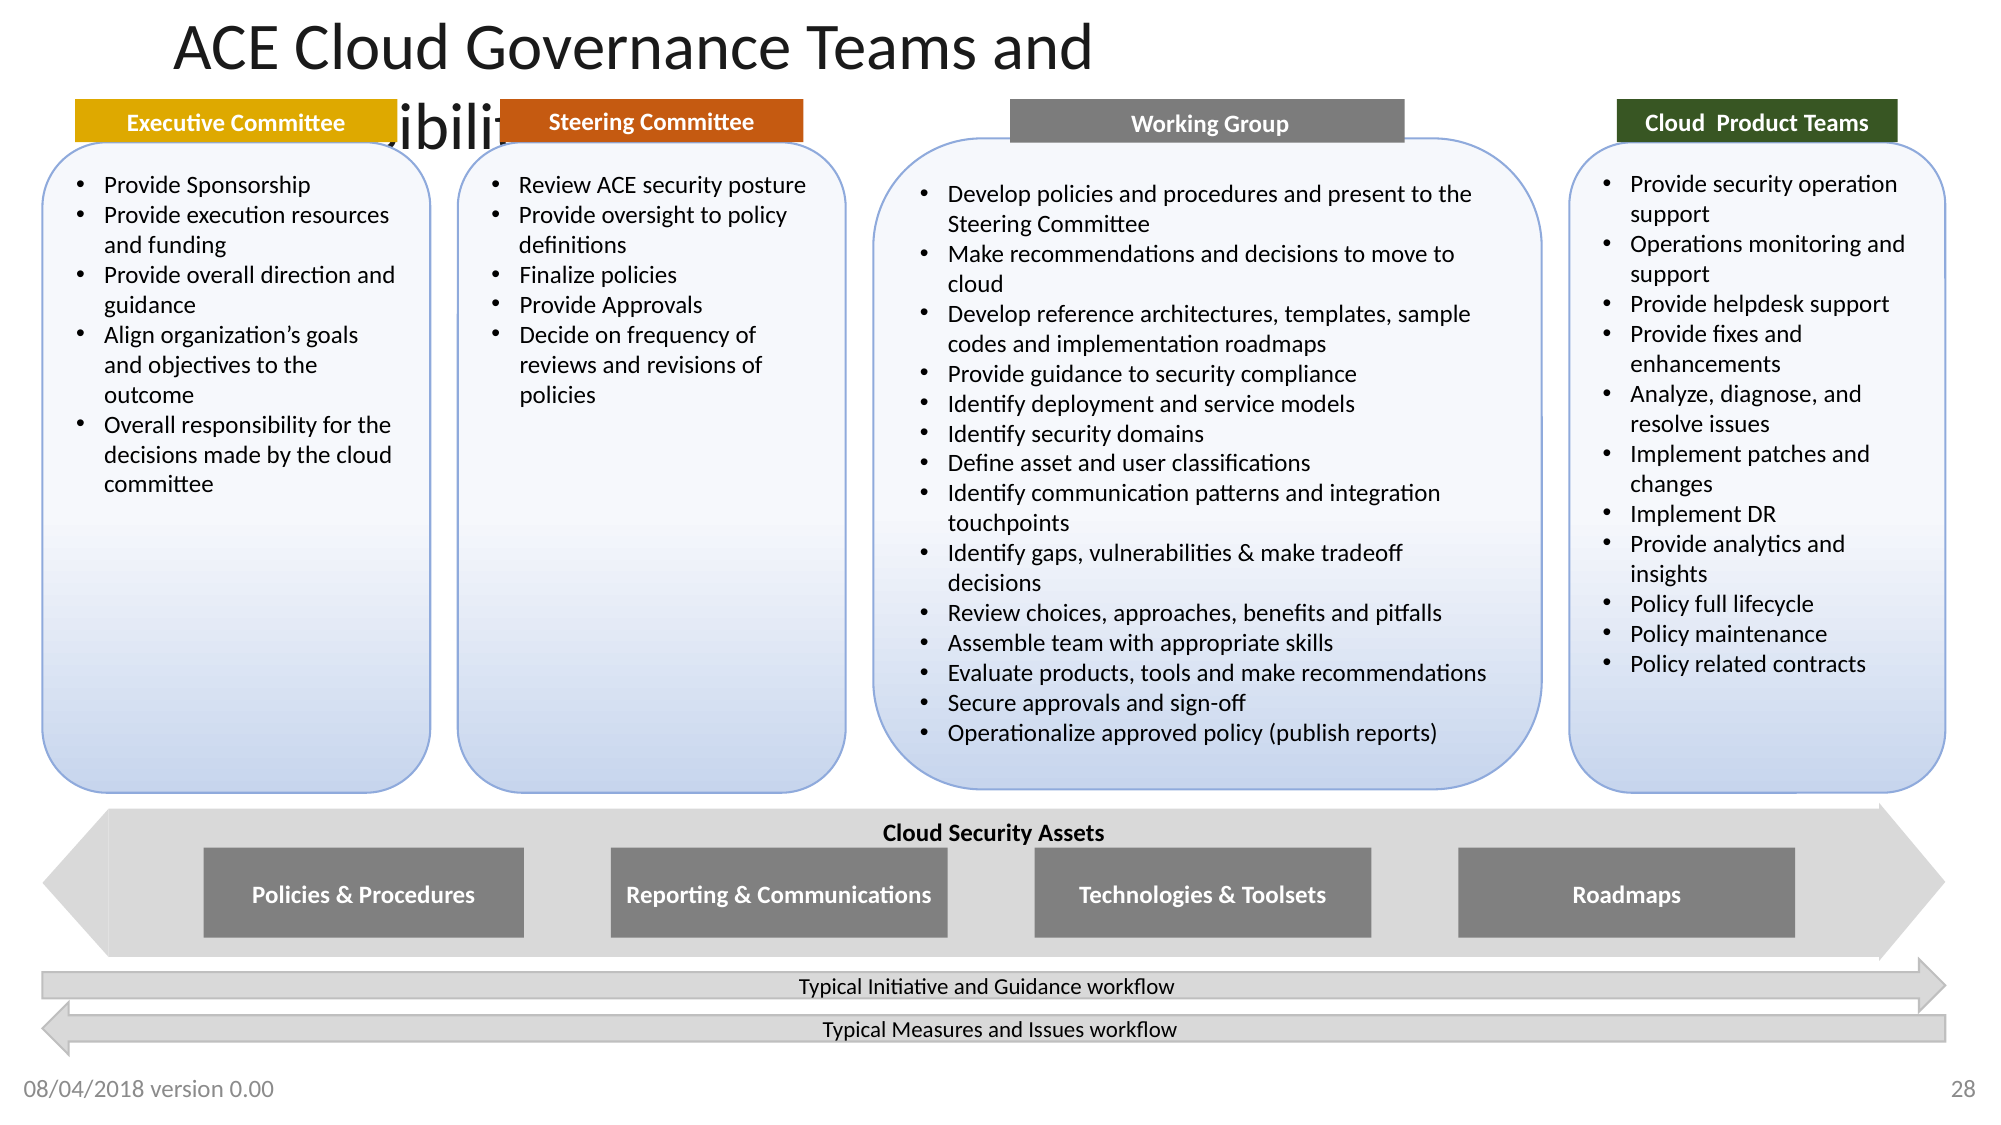

ACE Cloud Governance Teams and Responsibilities
Executive Committee
Provide Sponsorship
Provide execution resources and funding
Provide overall direction and guidance
Align organization’s goals and objectives to the outcome
Overall responsibility for the decisions made by the cloud committee
Steering Committee
Review ACE security posture
Provide oversight to policy definitions
Finalize policies
Provide Approvals
Decide on frequency of reviews and revisions of policies

 Working Group
Develop policies and procedures and present to the Steering Committee
Make recommendations and decisions to move to cloud
Develop reference architectures, templates, sample codes and implementation roadmaps
Provide guidance to security compliance
Identify deployment and service models
Identify security domains
Define asset and user classifications
Identify communication patterns and integration touchpoints
Identify gaps, vulnerabilities & make tradeoff decisions
Review choices, approaches, benefits and pitfalls
Assemble team with appropriate skills
Evaluate products, tools and make recommendations
Secure approvals and sign-off
Operationalize approved policy (publish reports)
Cloud  Product Teams
Provide security operation support
Operations monitoring and support
Provide helpdesk support
Provide fixes and enhancements
Analyze, diagnose, and resolve issues
Implement patches and changes
Implement DR
Provide analytics and insights
Policy full lifecycle
Policy maintenance
Policy related contracts

Cloud Security Assets

Policies & Procedures
Reporting & Communications
Technologies & Toolsets
Roadmaps
Typical Initiative and Guidance workflow
Typical Measures and Issues workflow
08/04/2018 version 0.00
28